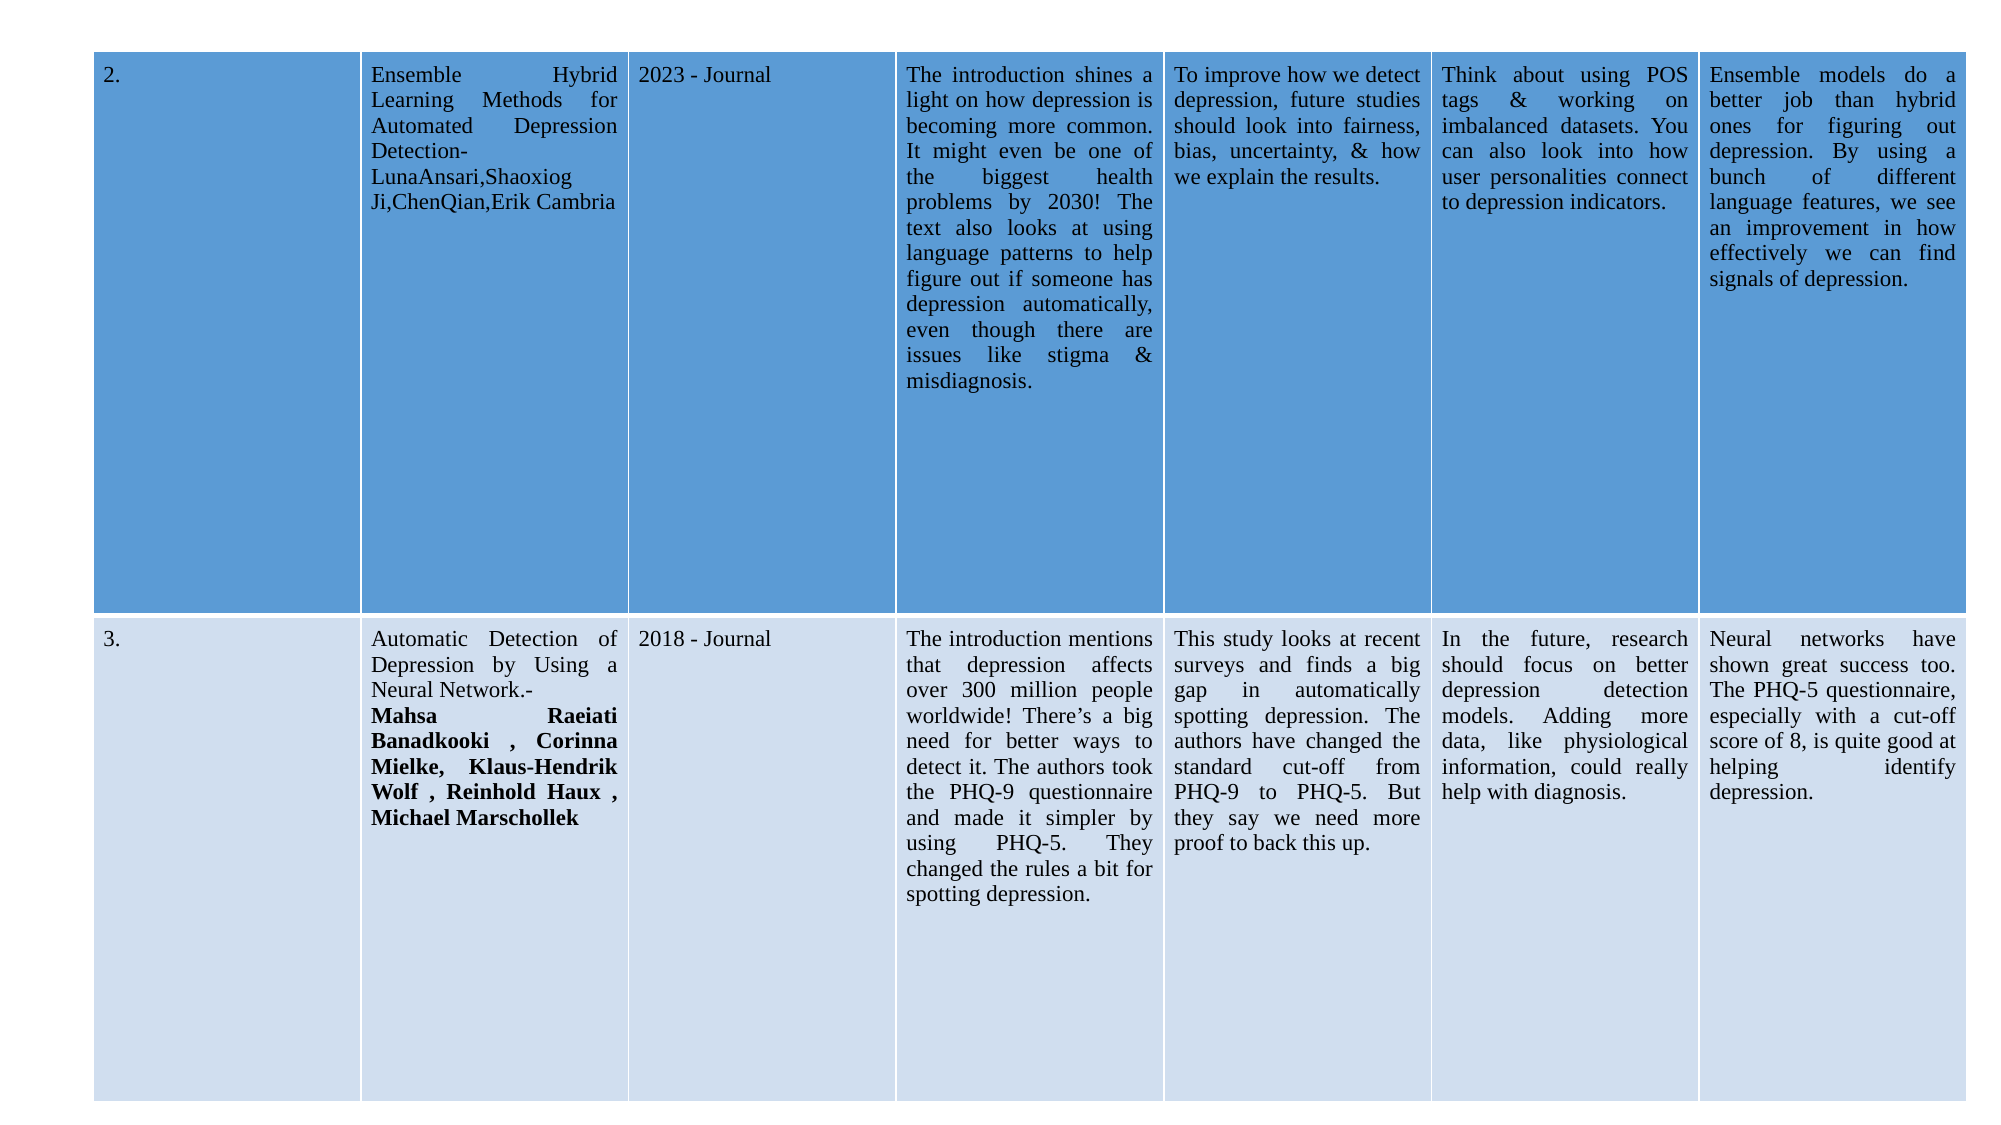

| 2. | Ensemble Hybrid Learning Methods for Automated Depression Detection- LunaAnsari,Shaoxiog Ji,ChenQian,Erik Cambria | 2023 - Journal | The introduction shines a light on how depression is becoming more common. It might even be one of the biggest health problems by 2030! The text also looks at using language patterns to help figure out if someone has depression automatically, even though there are issues like stigma & misdiagnosis. | To improve how we detect depression, future studies should look into fairness, bias, uncertainty, & how we explain the results. | Think about using POS tags & working on imbalanced datasets. You can also look into how user personalities connect to depression indicators. | Ensemble models do a better job than hybrid ones for figuring out depression. By using a bunch of different language features, we see an improvement in how effectively we can find signals of depression. |
| --- | --- | --- | --- | --- | --- | --- |
| 3. | Automatic Detection of Depression by Using a Neural Network.- Mahsa Raeiati Banadkooki , Corinna Mielke, Klaus-Hendrik Wolf , Reinhold Haux , Michael Marschollek | 2018 - Journal | The introduction mentions that depression affects over 300 million people worldwide! There’s a big need for better ways to detect it. The authors took the PHQ-9 questionnaire and made it simpler by using PHQ-5. They changed the rules a bit for spotting depression. | This study looks at recent surveys and finds a big gap in automatically spotting depression. The authors have changed the standard cut-off from PHQ-9 to PHQ-5. But they say we need more proof to back this up. | In the future, research should focus on better depression detection models. Adding more data, like physiological information, could really help with diagnosis. | Neural networks have shown great success too. The PHQ-5 questionnaire, especially with a cut-off score of 8, is quite good at helping identify depression. |
10/24/2024
5